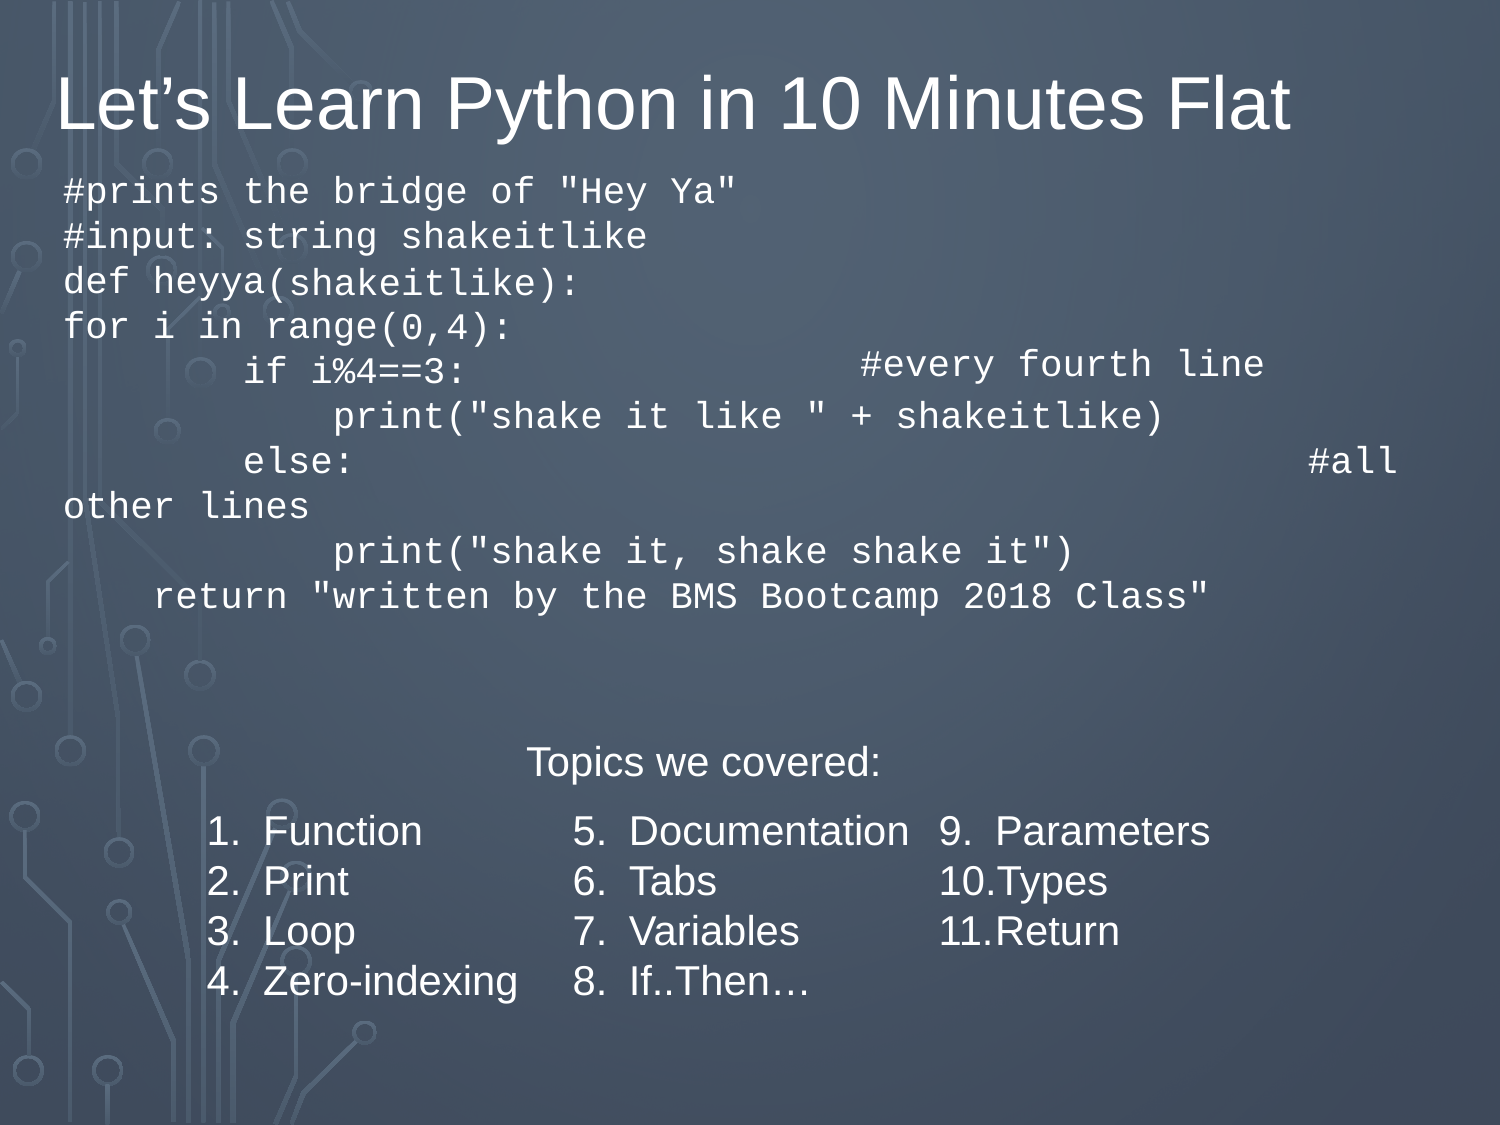

Let’s Learn Python in 10 Minutes Flat
#prints the bridge of "Hey Ya"
#input: string shakeitlike
def heyya
for i in range
        if i%4==3:
            print("shake it like " + shakeitlike)
        else:						  	  #all other lines
            print("shake it, shake shake it")
    return "written by the BMS Bootcamp 2018 Class"
(shakeitlike):
(0,4):
#every fourth line
Topics we covered:
Function
Print
Loop
Zero-indexing
Documentation
Tabs
Variables
If..Then…
Parameters
Types
Return